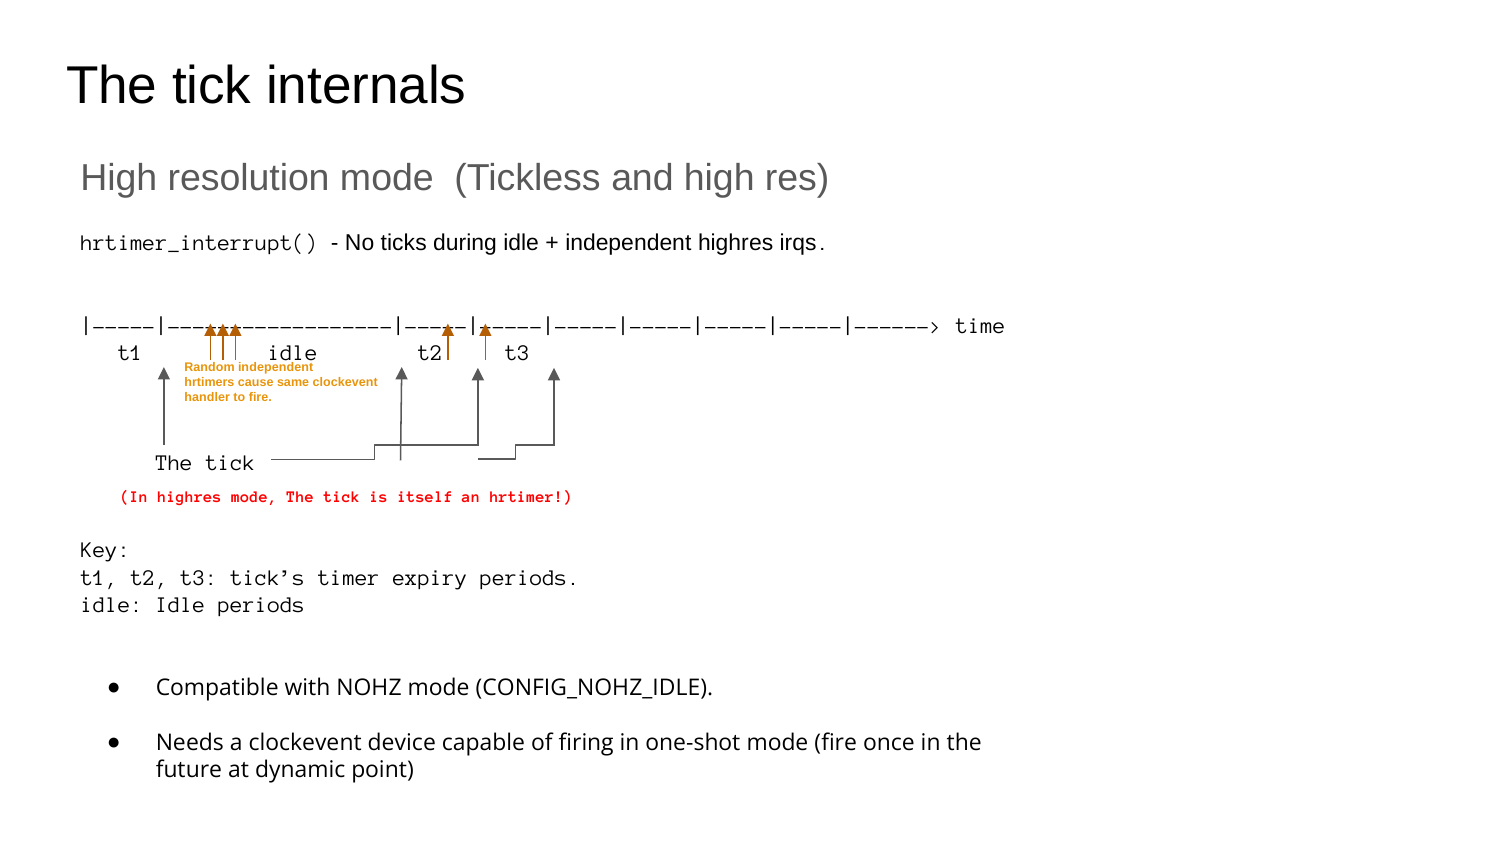

# The tick internals
High resolution mode  (Tickless and high res)
Random independent
hrtimers cause same clockevent handler to fire.
hrtimer_interrupt() - No ticks during idle + independent highres irqs.

|-----|------------------|-----|-----|-----|-----|-----|-----|------> time
   t1          idle        t2     t3

      The tick
   (In highres mode, The tick is itself an hrtimer!)

Key:
t1, t2, t3: tick’s timer expiry periods.
idle: Idle periods

Compatible with NOHZ mode (CONFIG_NOHZ_IDLE).

Needs a clockevent device capable of firing in one-shot mode (fire once in the future at dynamic point)